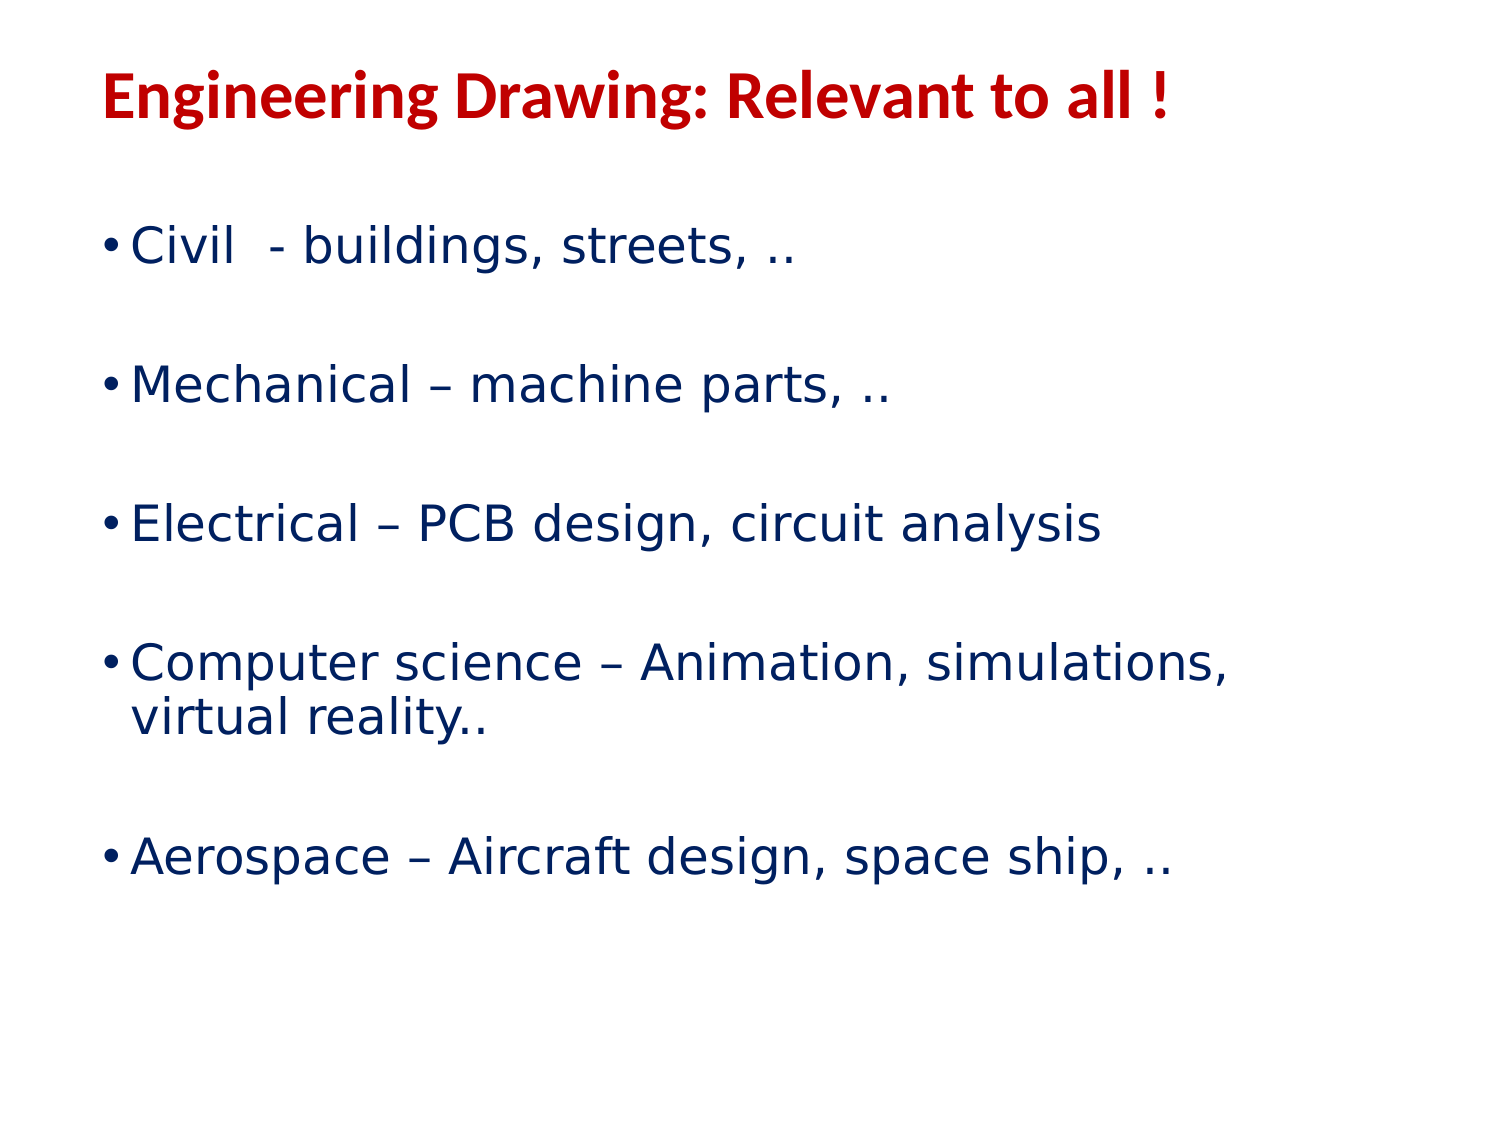

# Engineering Drawing: Relevant to all !
Civil  - buildings, streets, ..

Mechanical – machine parts, ..

Electrical – PCB design, circuit analysis

Computer science – Animation, simulations, virtual reality..

Aerospace – Aircraft design, space ship, ..